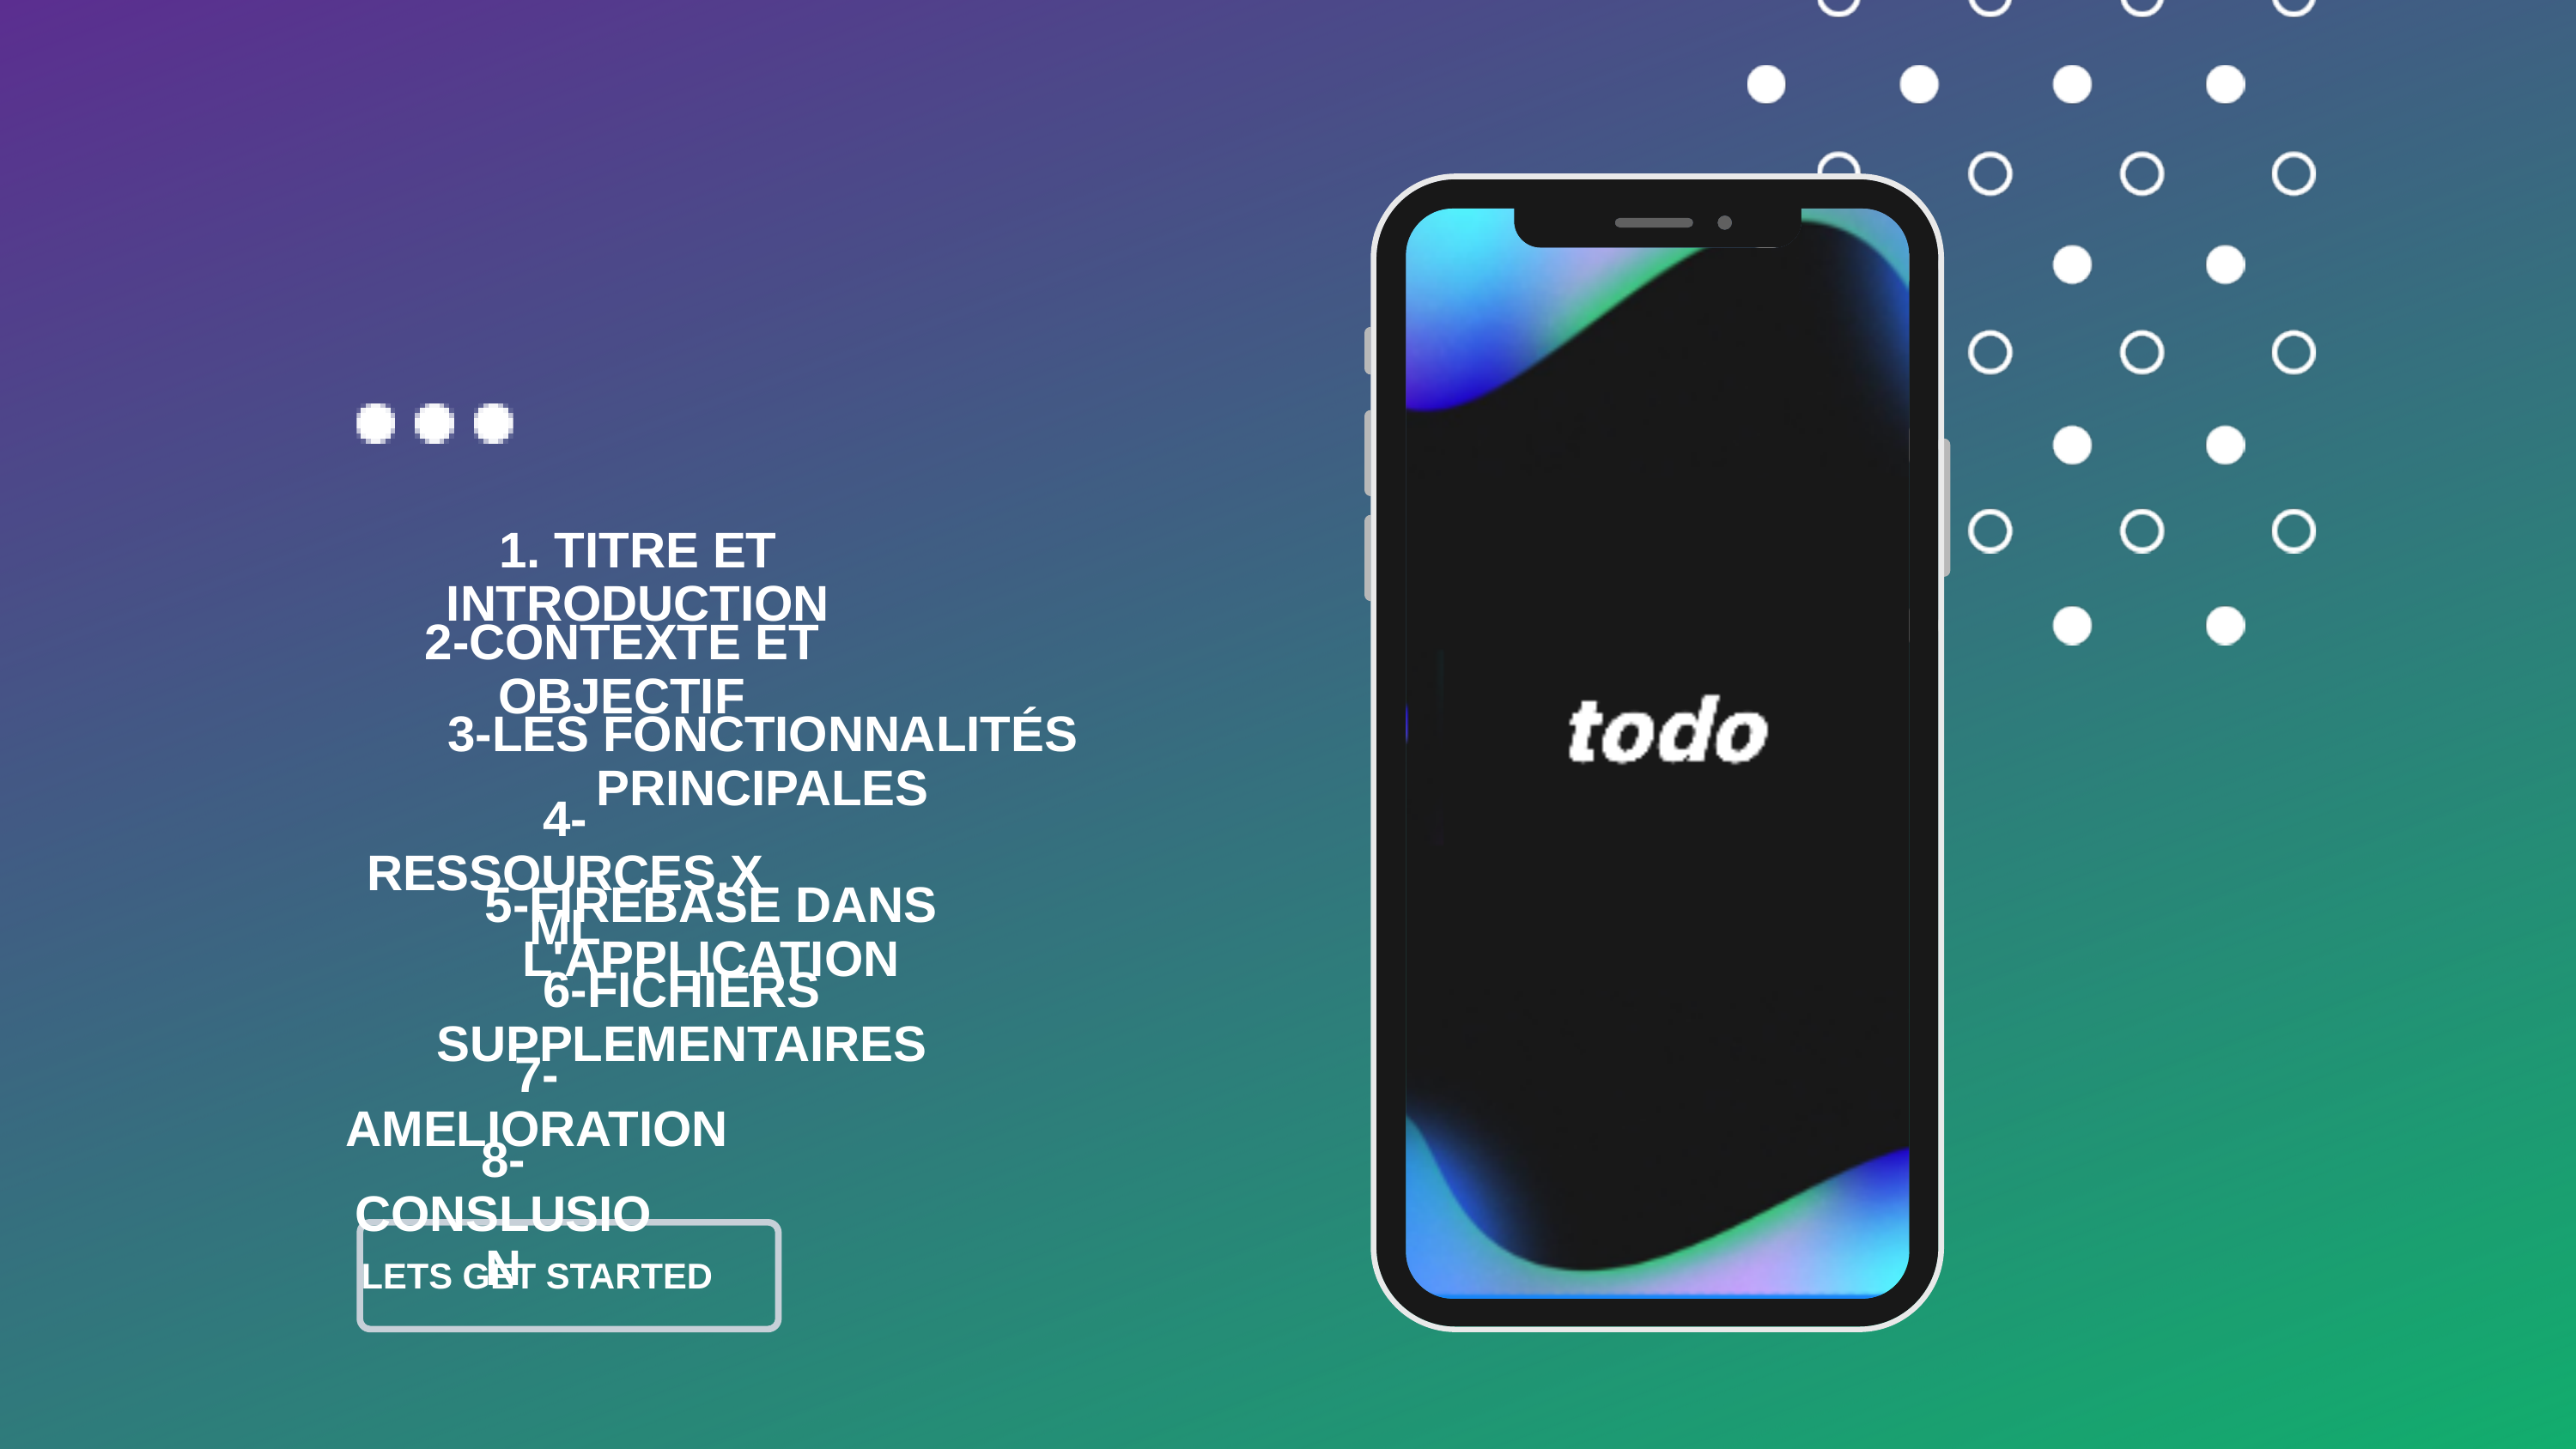

1. TITRE ET INTRODUCTION
2-CONTEXTE ET OBJECTIF
3-LES FONCTIONNALITÉS PRINCIPALES
4-RESSOURCES.XML
5-FIREBASE DANS L'APPLICATION
6-FICHIERS SUPPLEMENTAIRES
7-AMELIORATION
8-CONSLUSION

LETS GET STARTED